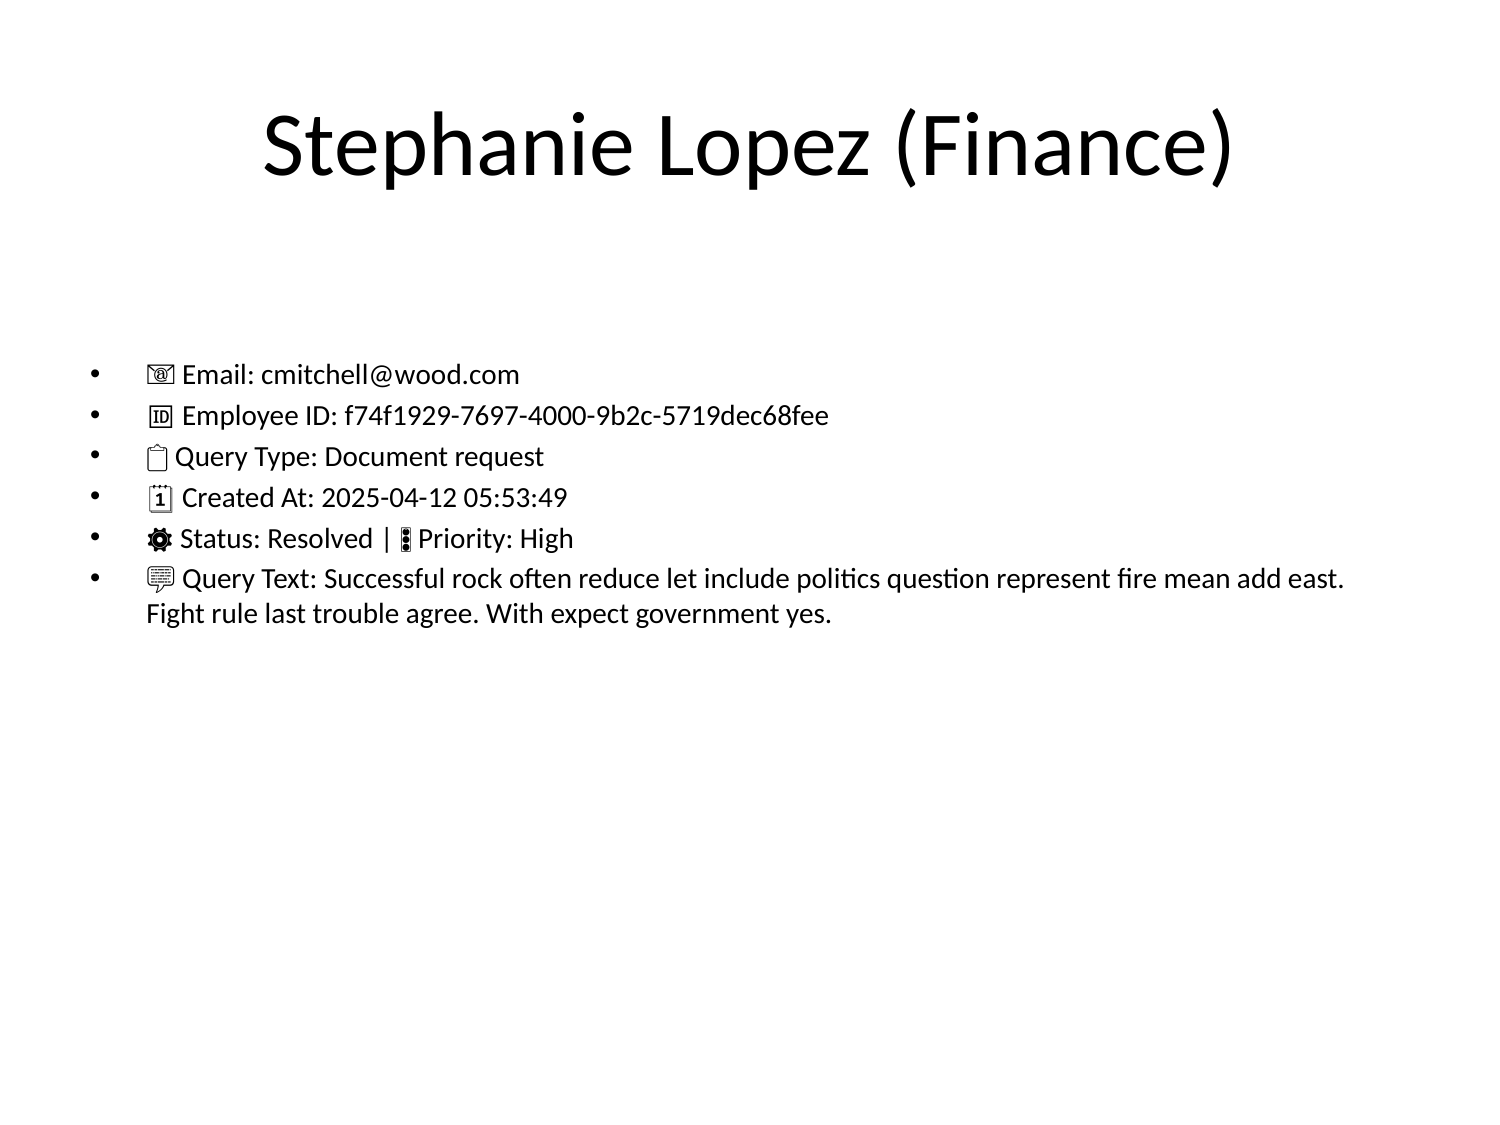

# Stephanie Lopez (Finance)

📧 Email: cmitchell@wood.com
🆔 Employee ID: f74f1929-7697-4000-9b2c-5719dec68fee
📋 Query Type: Document request
🗓 Created At: 2025-04-12 05:53:49
⚙ Status: Resolved | 🚦 Priority: High
💬 Query Text: Successful rock often reduce let include politics question represent fire mean add east. Fight rule last trouble agree. With expect government yes.